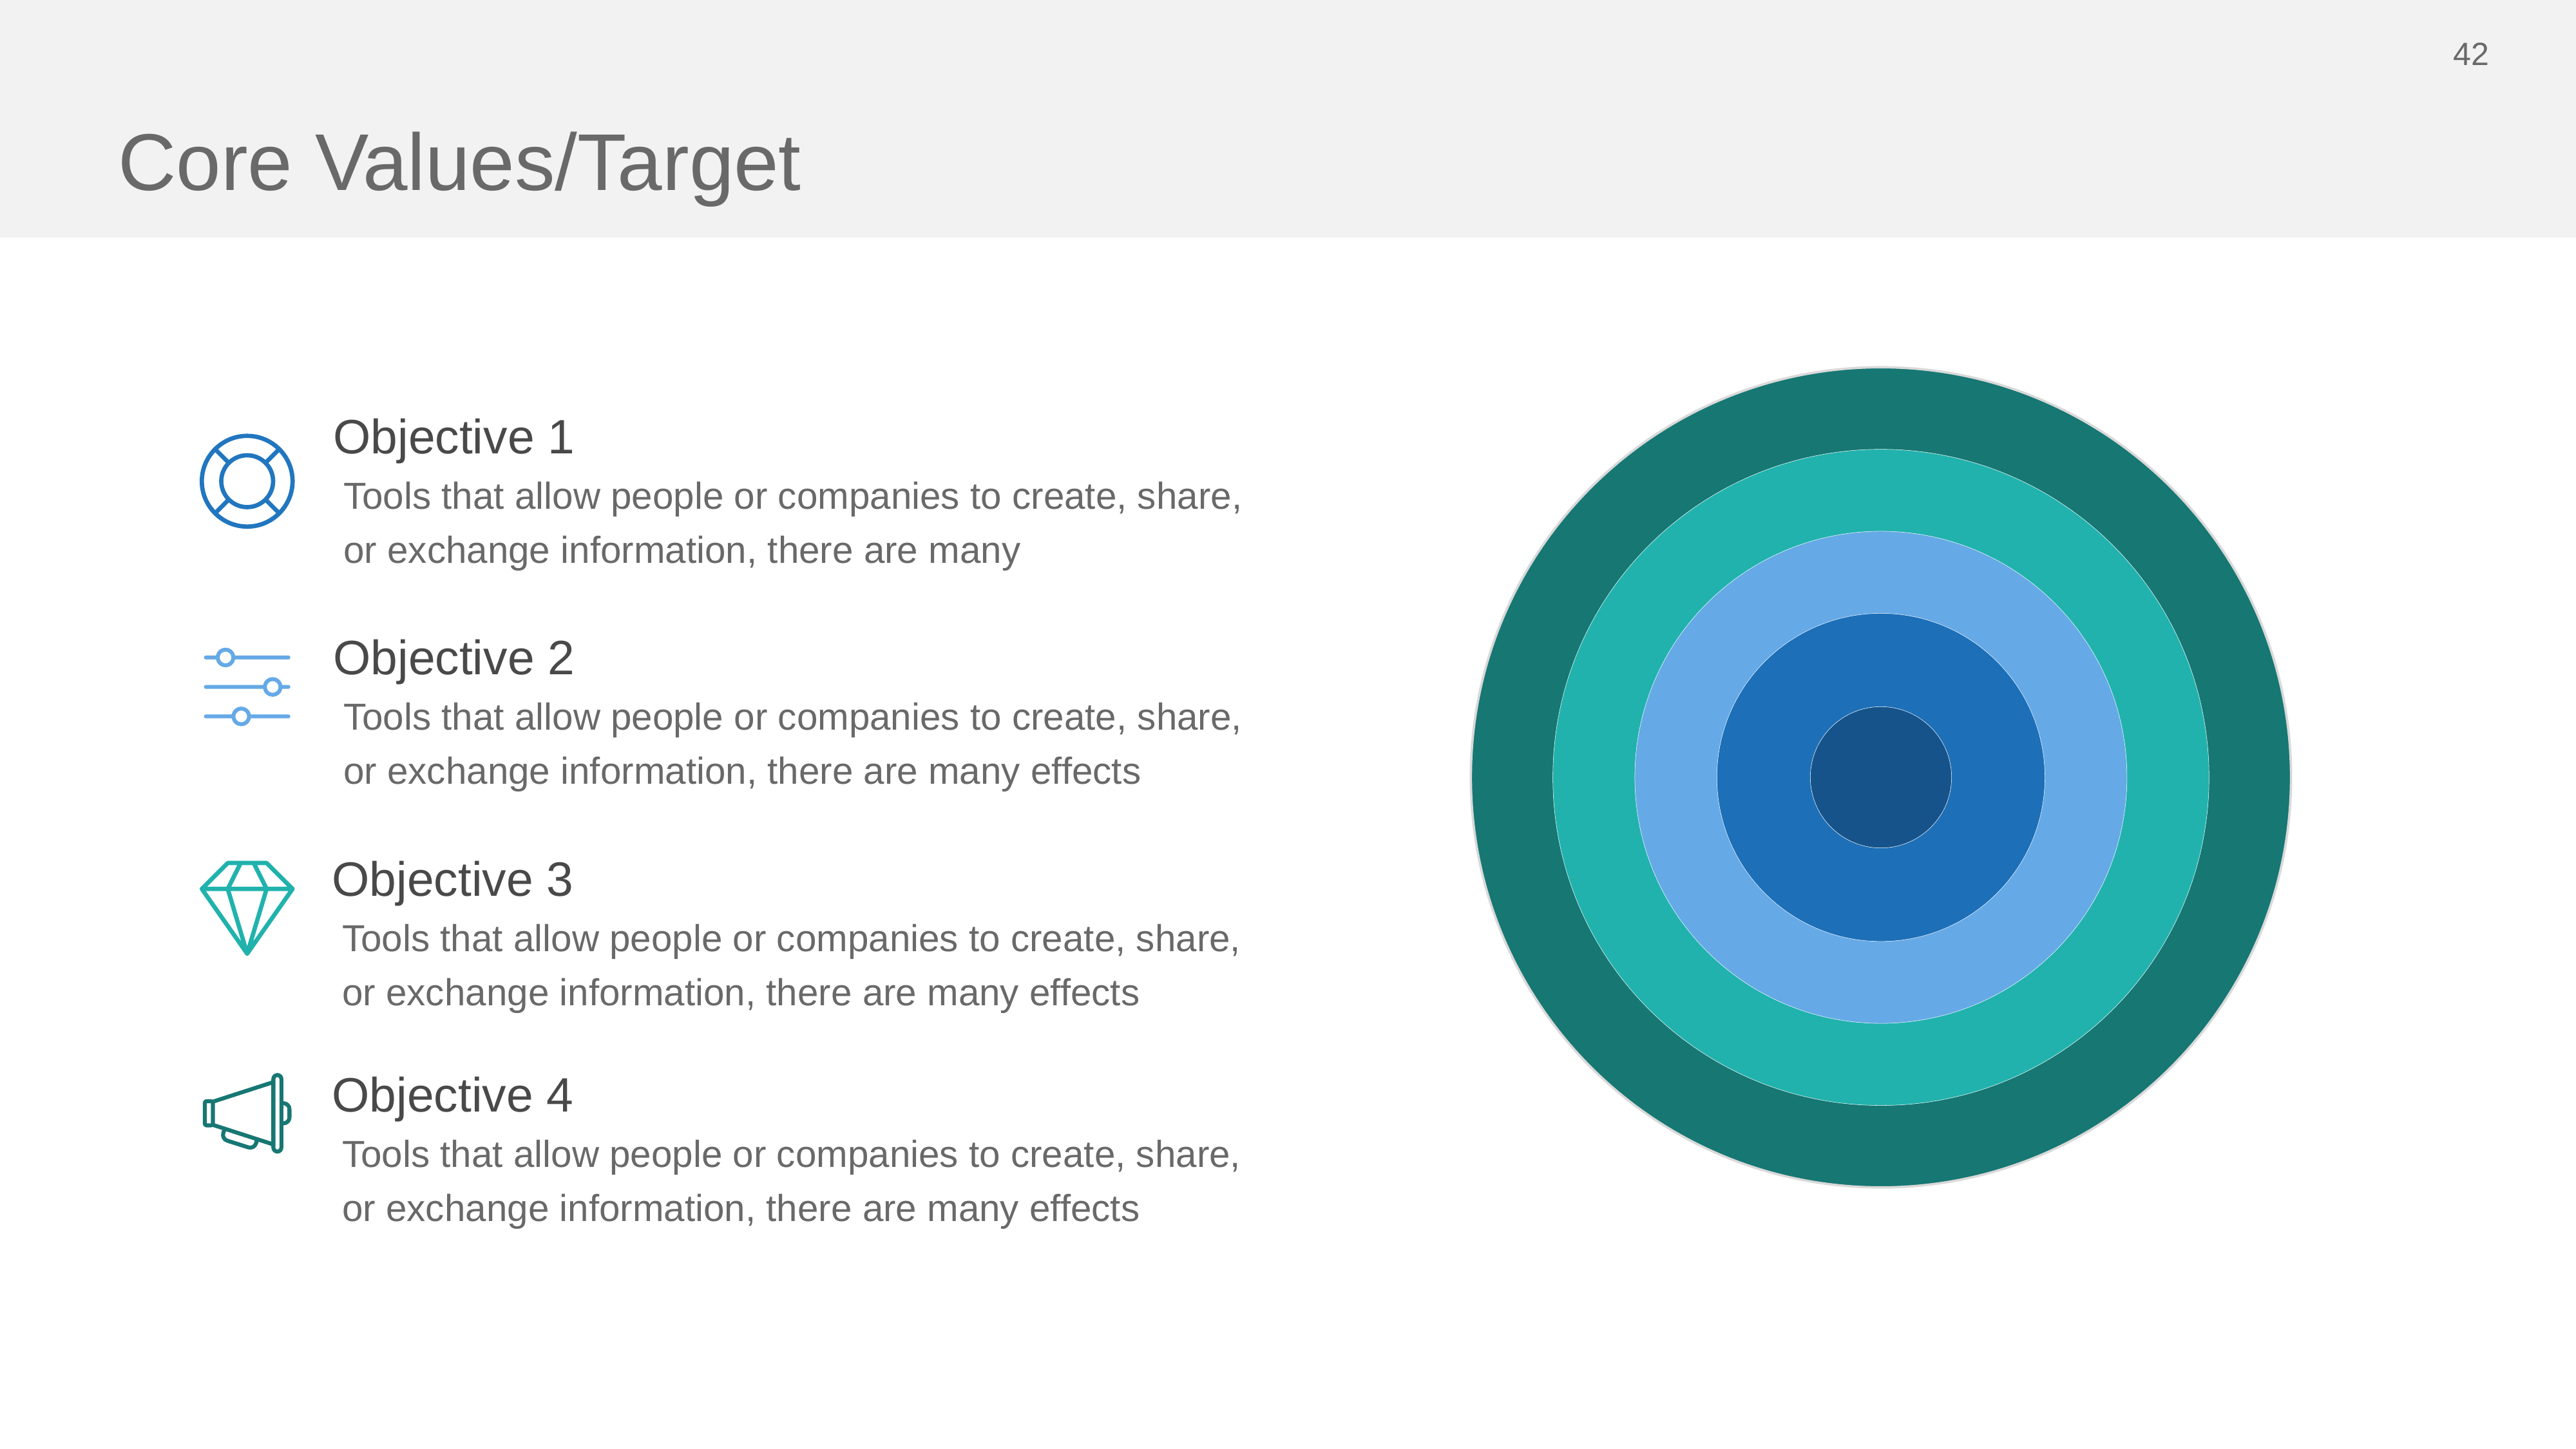

# Core Values/Target

Objective 1

Tools that allow people or companies to create, share, or exchange information, there are many

Objective 2

Tools that allow people or companies to create, share, or exchange information, there are many effects

Objective 3

Tools that allow people or companies to create, share, or exchange information, there are many effects
Objective 4

Tools that allow people or companies to create, share, or exchange information, there are many effects